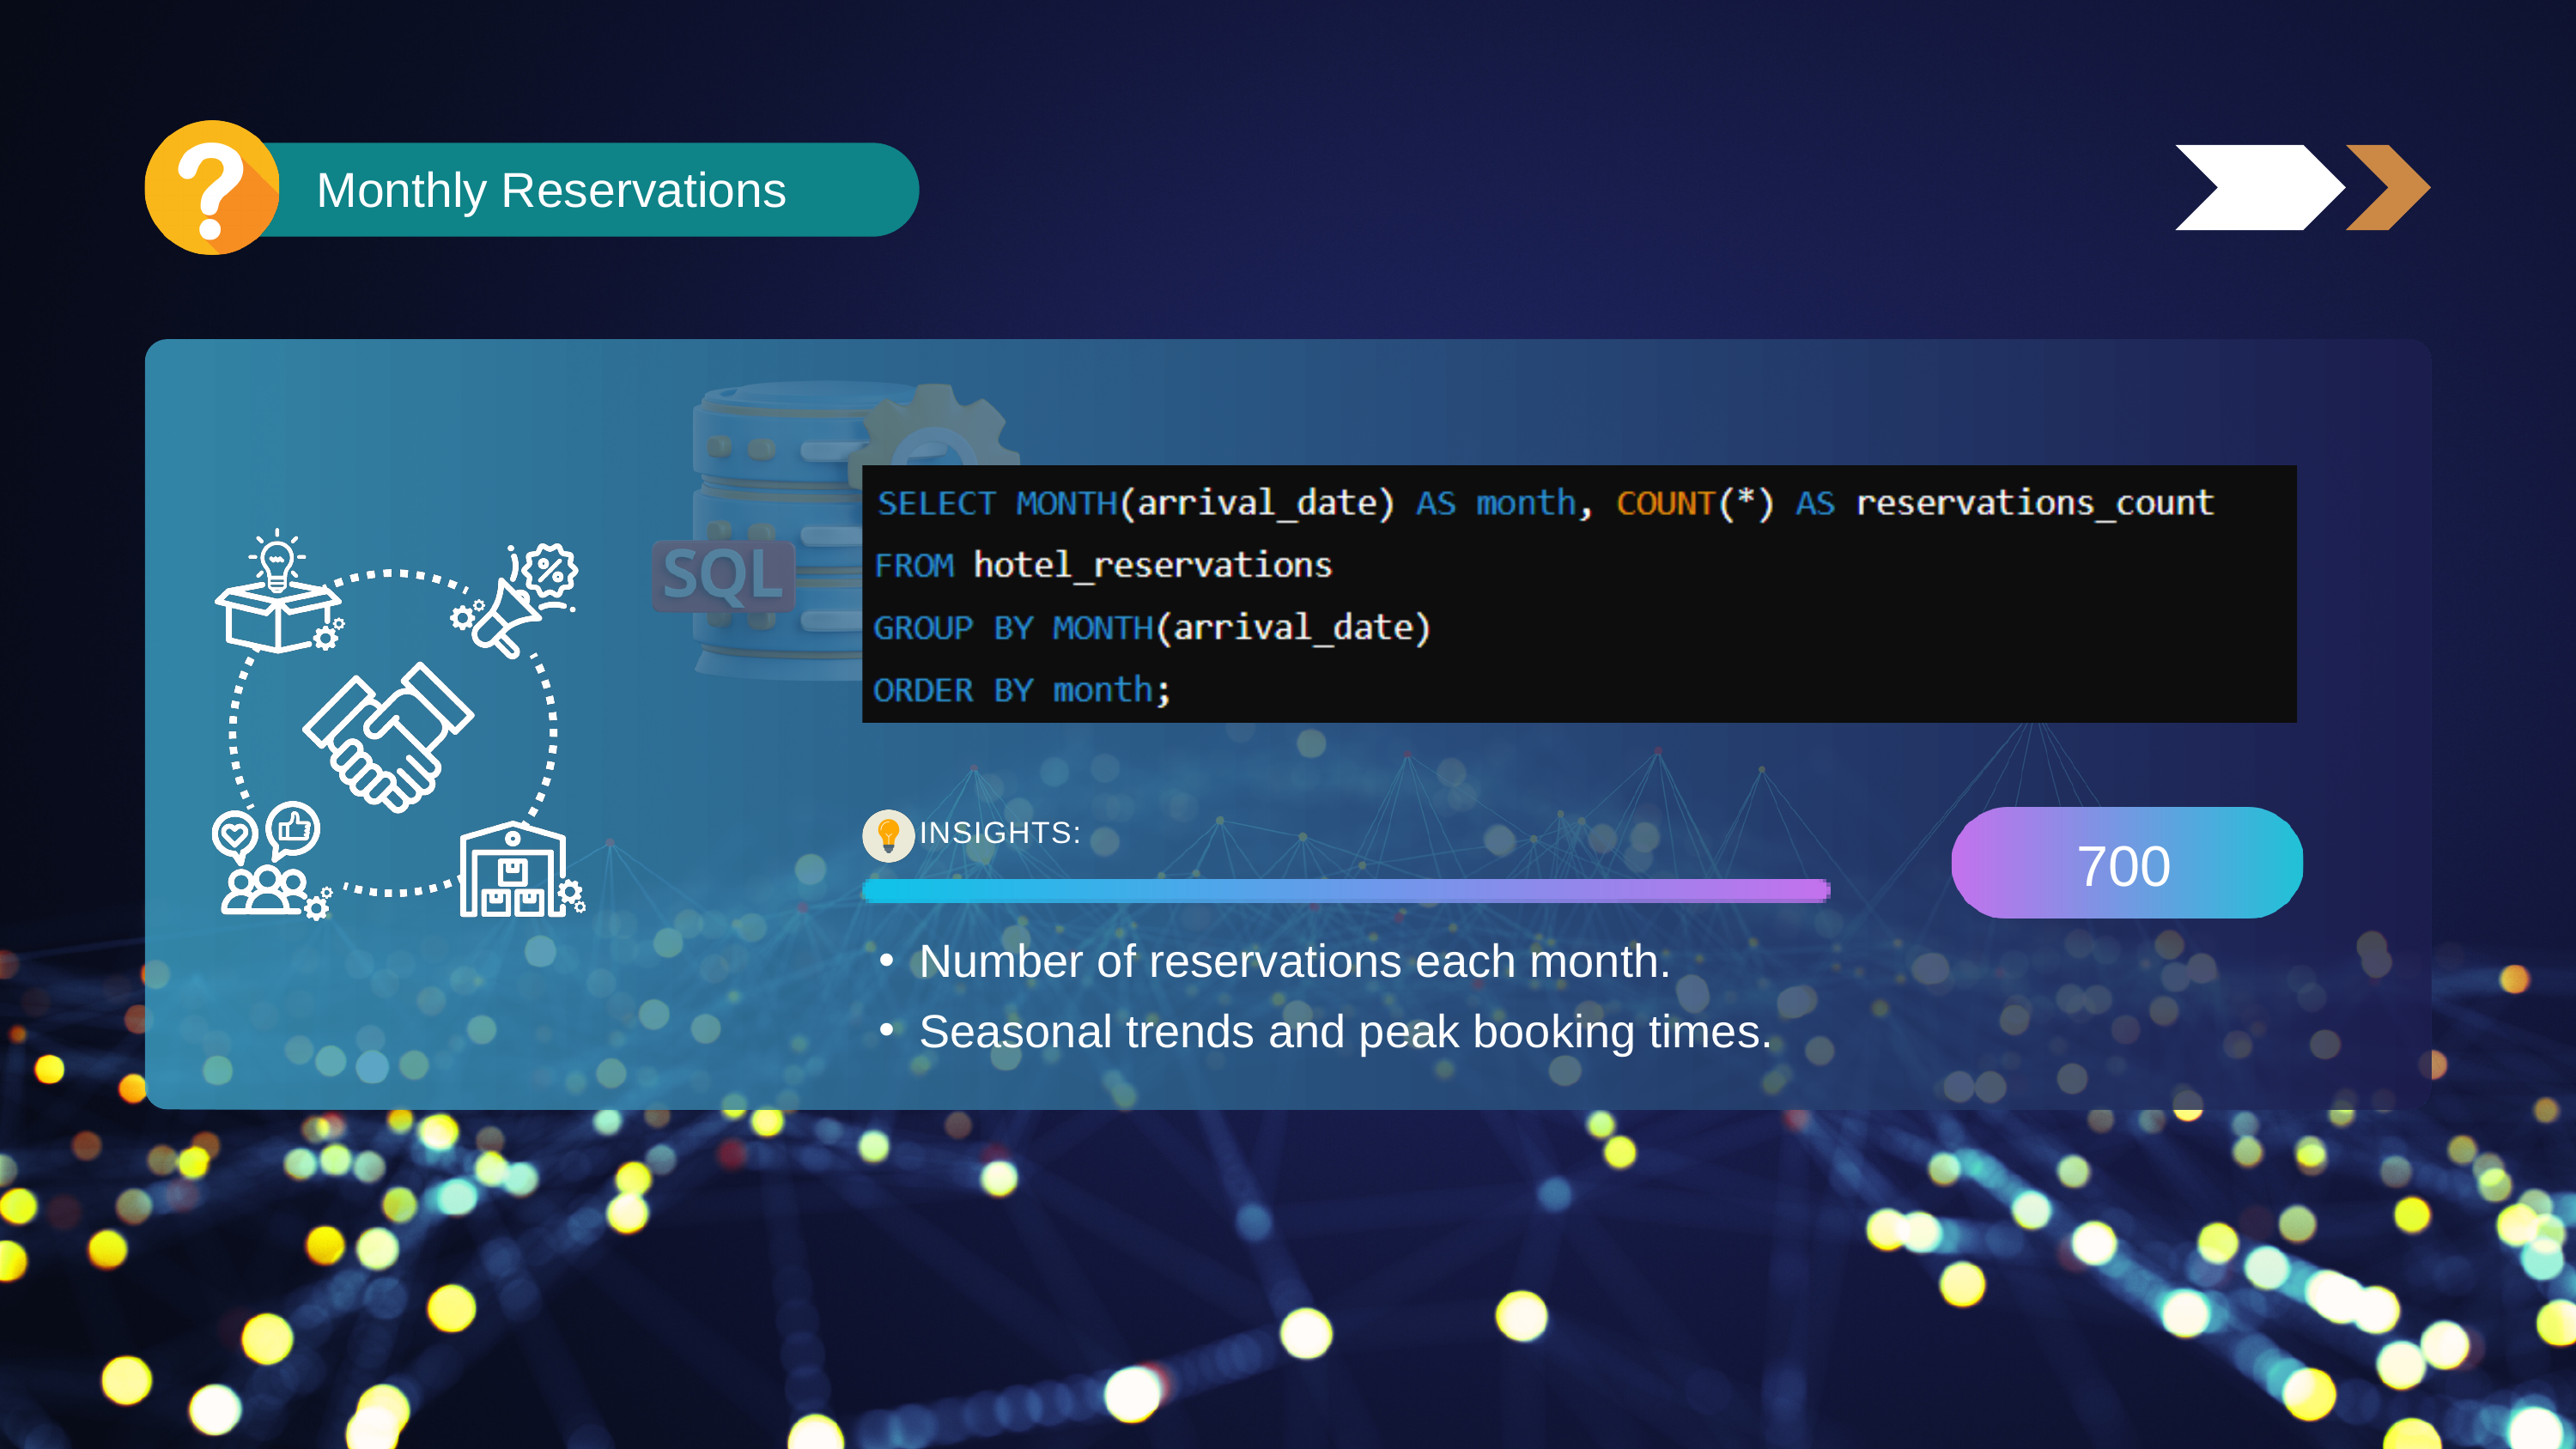

Monthly Reservations

INSIGHTS:
700

Number of reservations each month.
Seasonal trends and peak booking times.